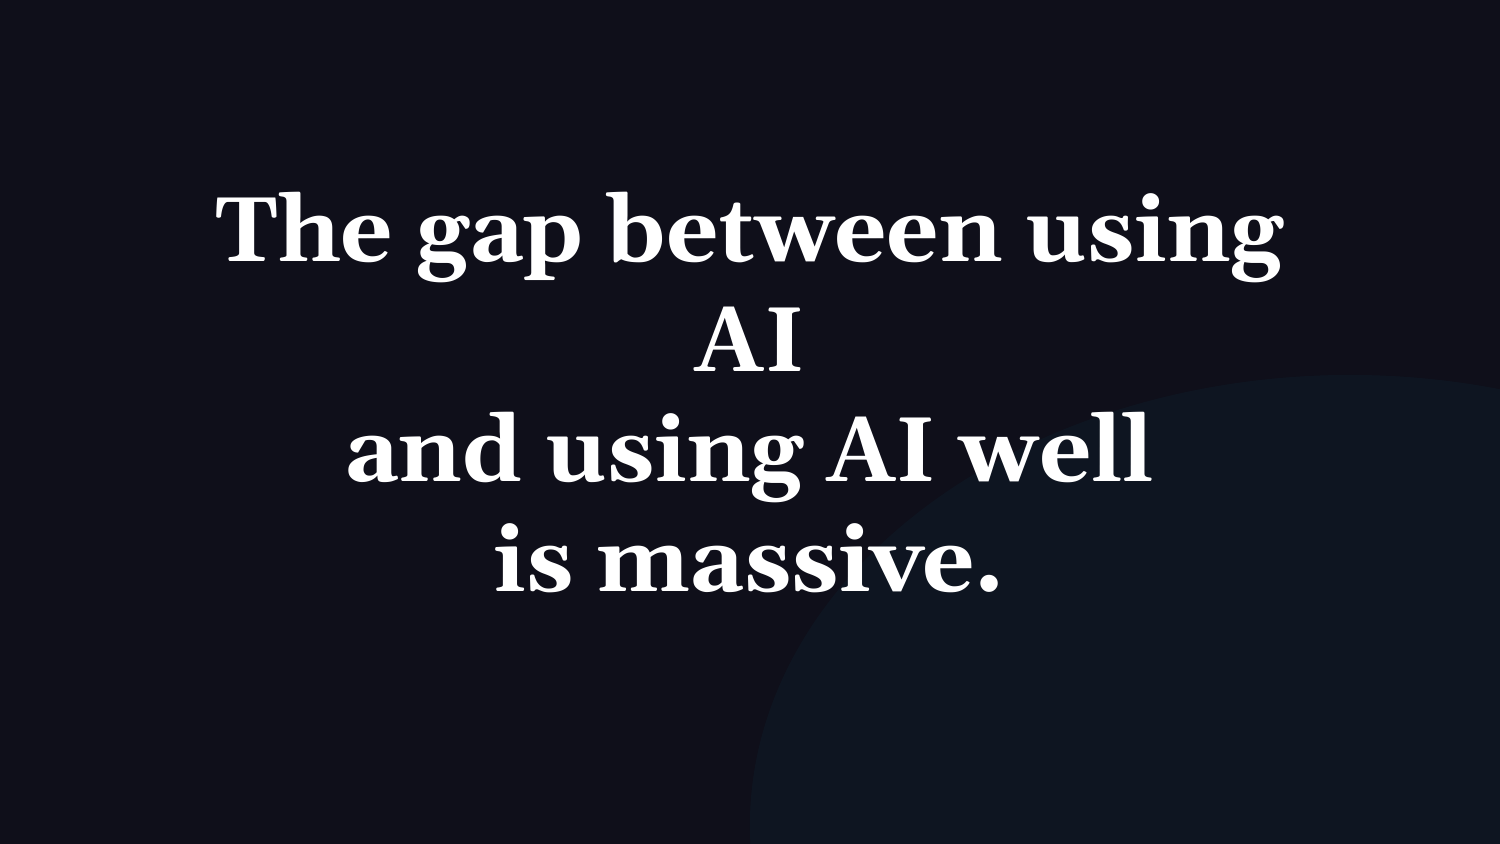

The gap between using AI
and using AI well
is massive.